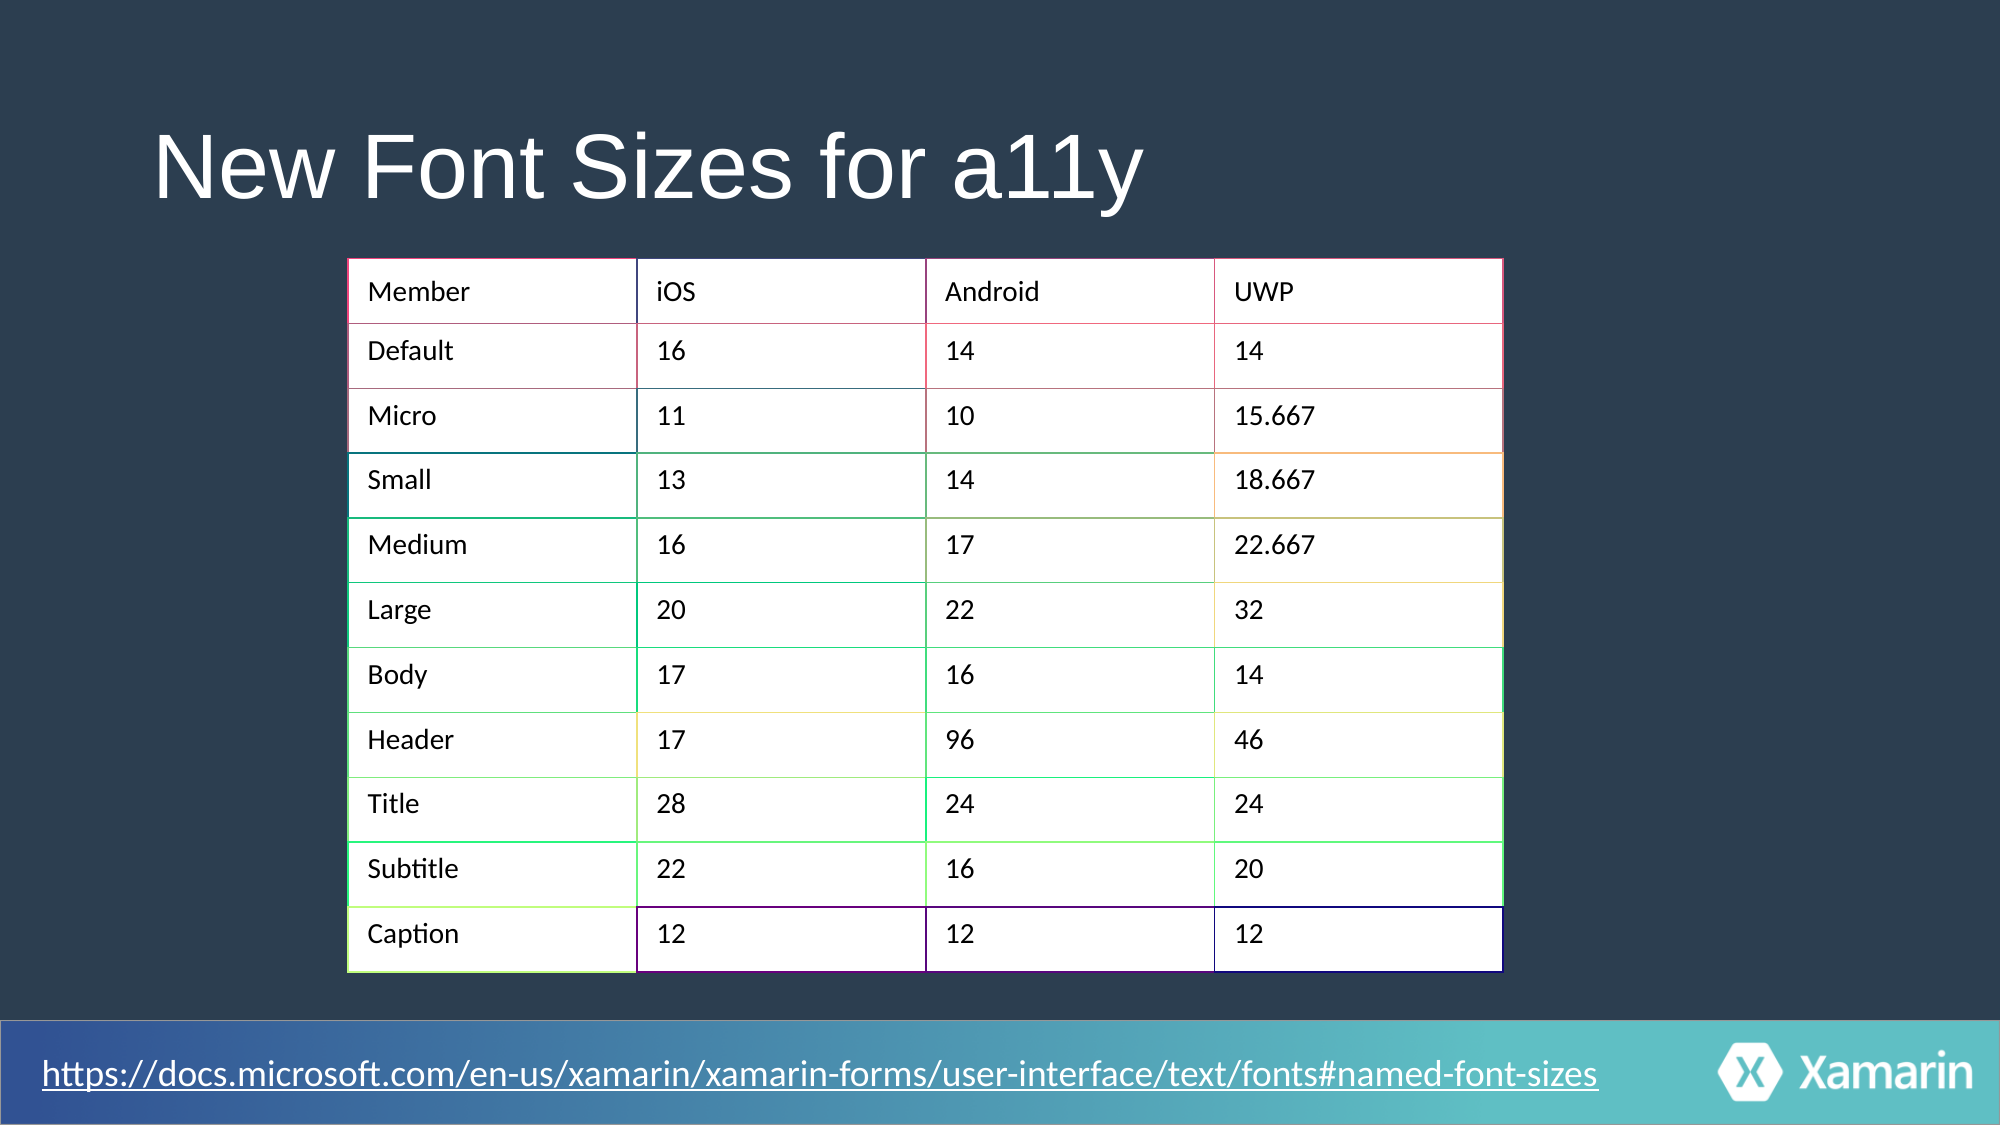

# New Font Sizes for a11y
| Member | iOS | Android | UWP |
| --- | --- | --- | --- |
| Default | 16 | 14 | 14 |
| Micro | 11 | 10 | 15.667 |
| Small | 13 | 14 | 18.667 |
| Medium | 16 | 17 | 22.667 |
| Large | 20 | 22 | 32 |
| Body | 17 | 16 | 14 |
| Header | 17 | 96 | 46 |
| Title | 28 | 24 | 24 |
| Subtitle | 22 | 16 | 20 |
| Caption | 12 | 12 | 12 |
https://docs.microsoft.com/en-us/xamarin/xamarin-forms/user-interface/text/fonts#named-font-sizes